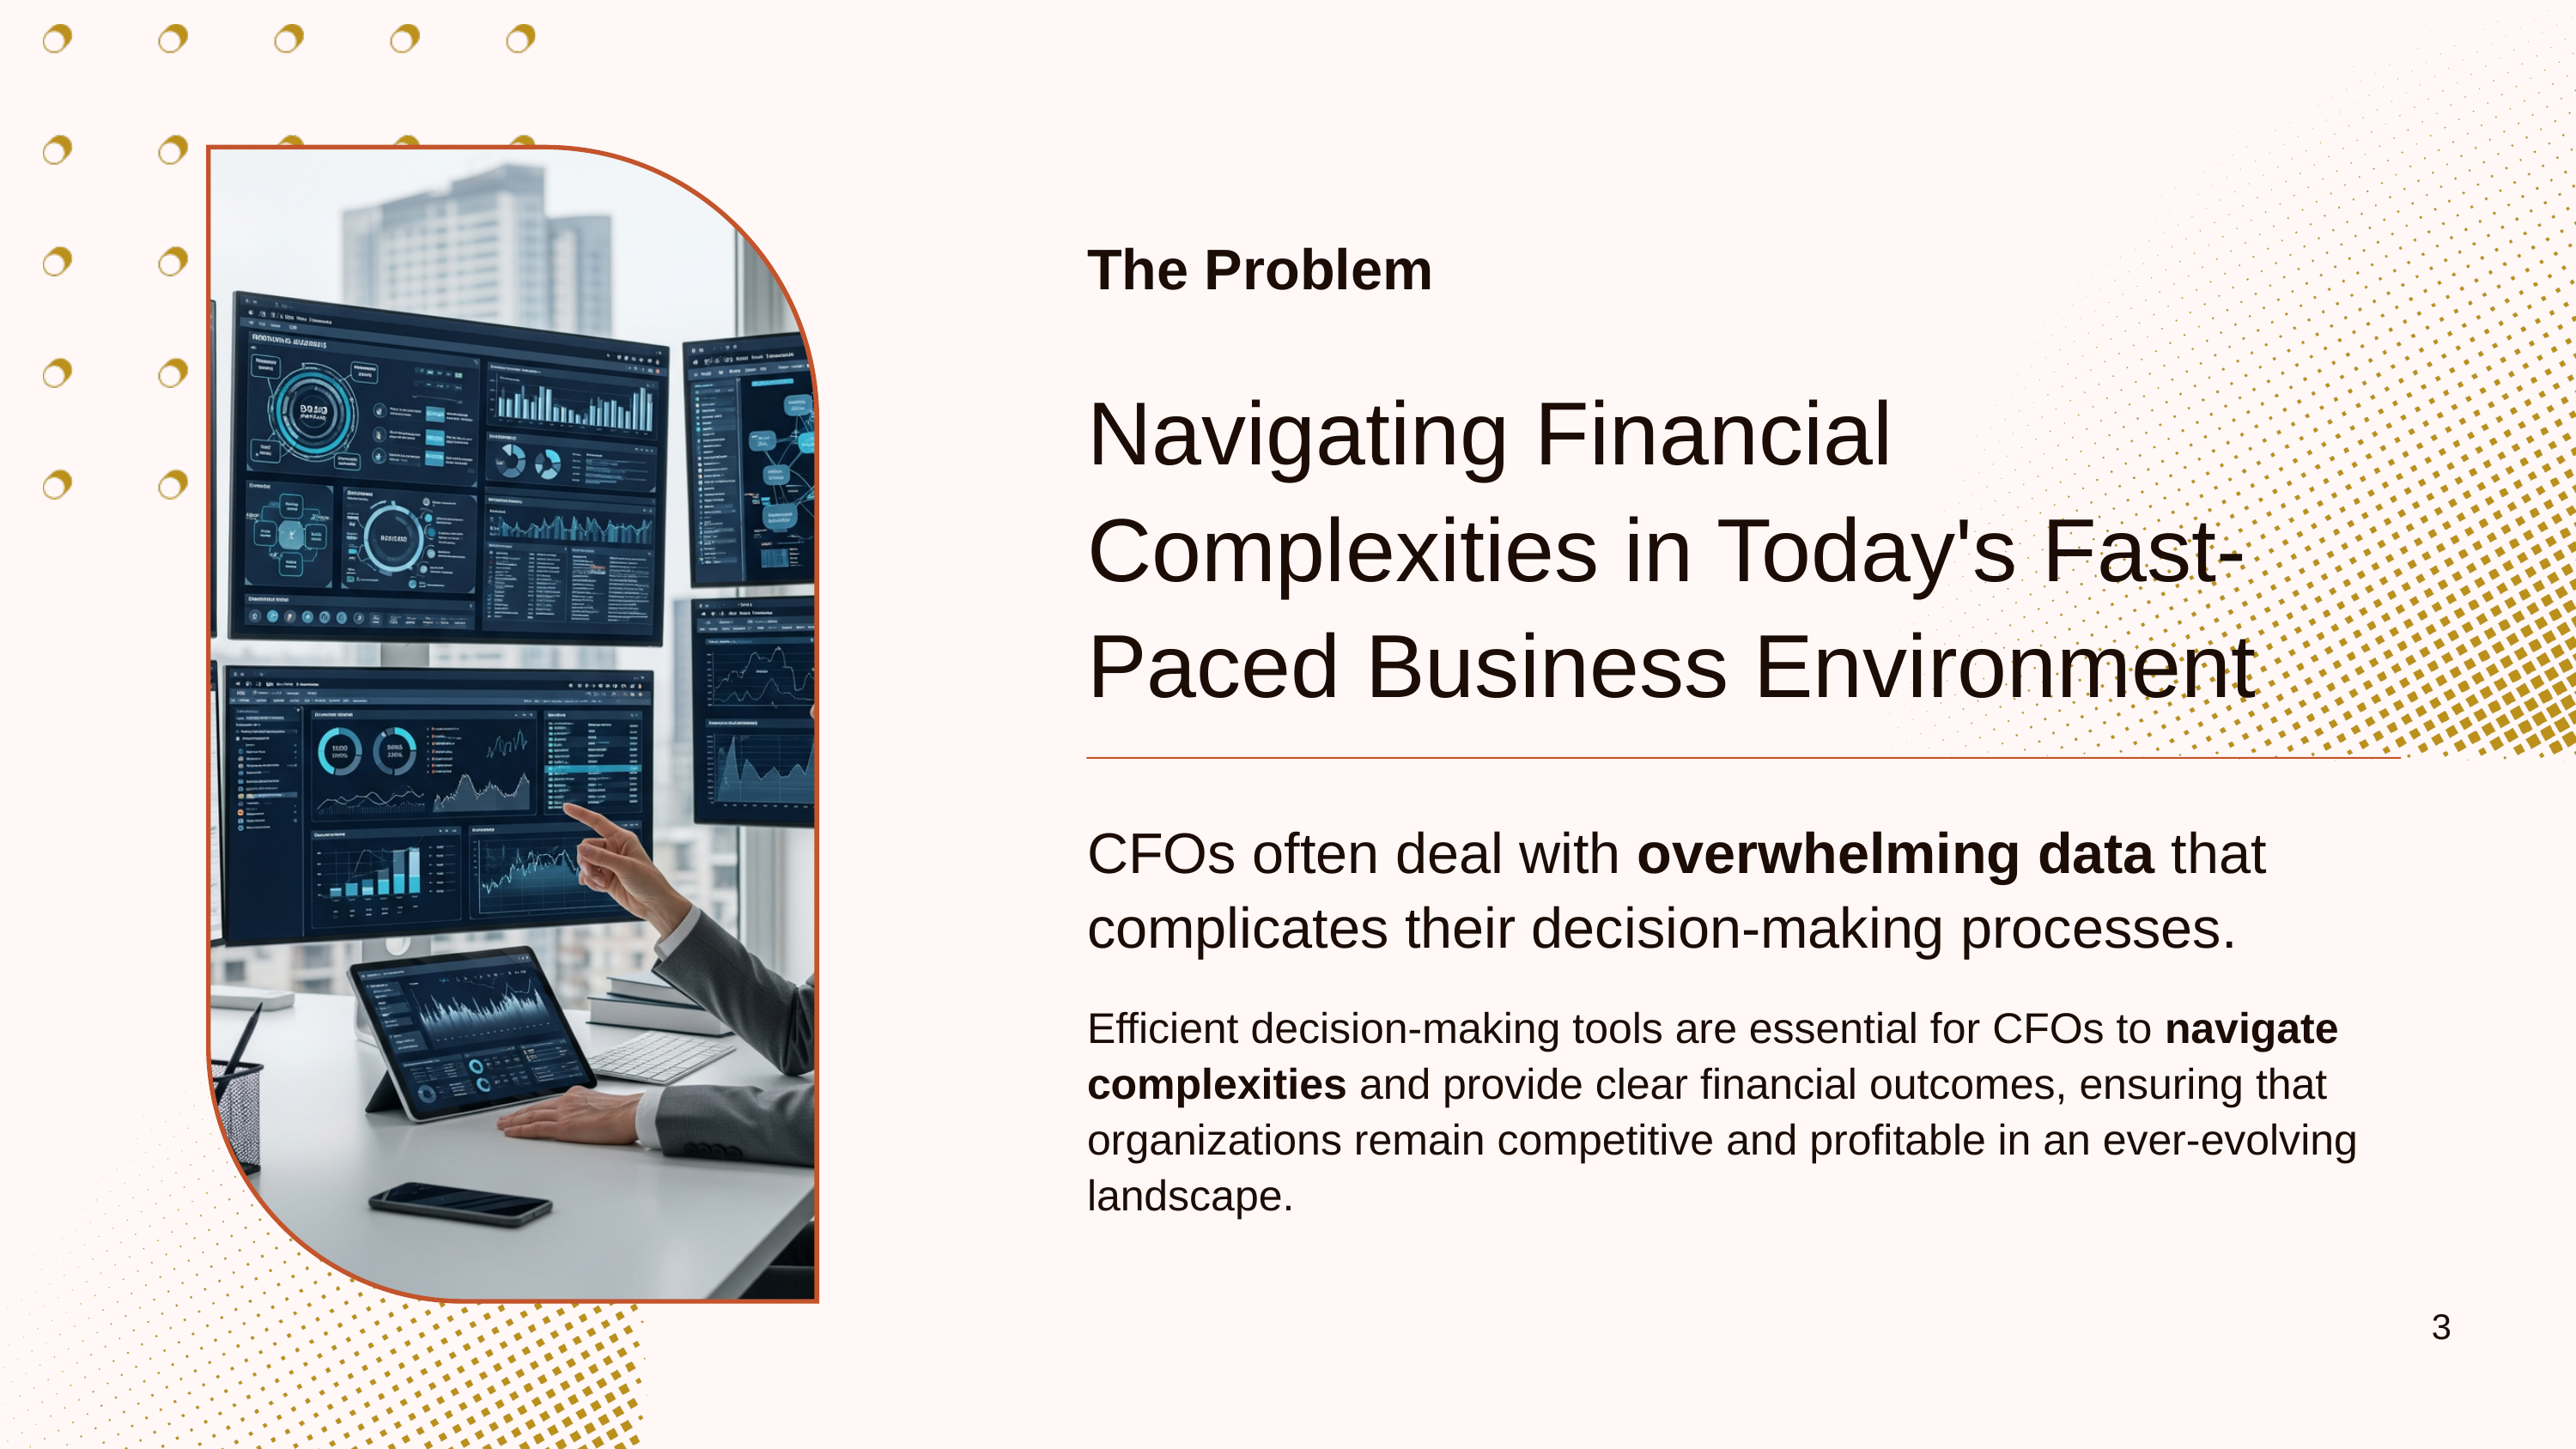

The Problem
Navigating Financial Complexities in Today's Fast-Paced Business Environment

CFOs often deal with overwhelming data that complicates their decision-making processes.
Efficient decision-making tools are essential for CFOs to navigate complexities and provide clear financial outcomes, ensuring that organizations remain competitive and profitable in an ever-evolving landscape.

3